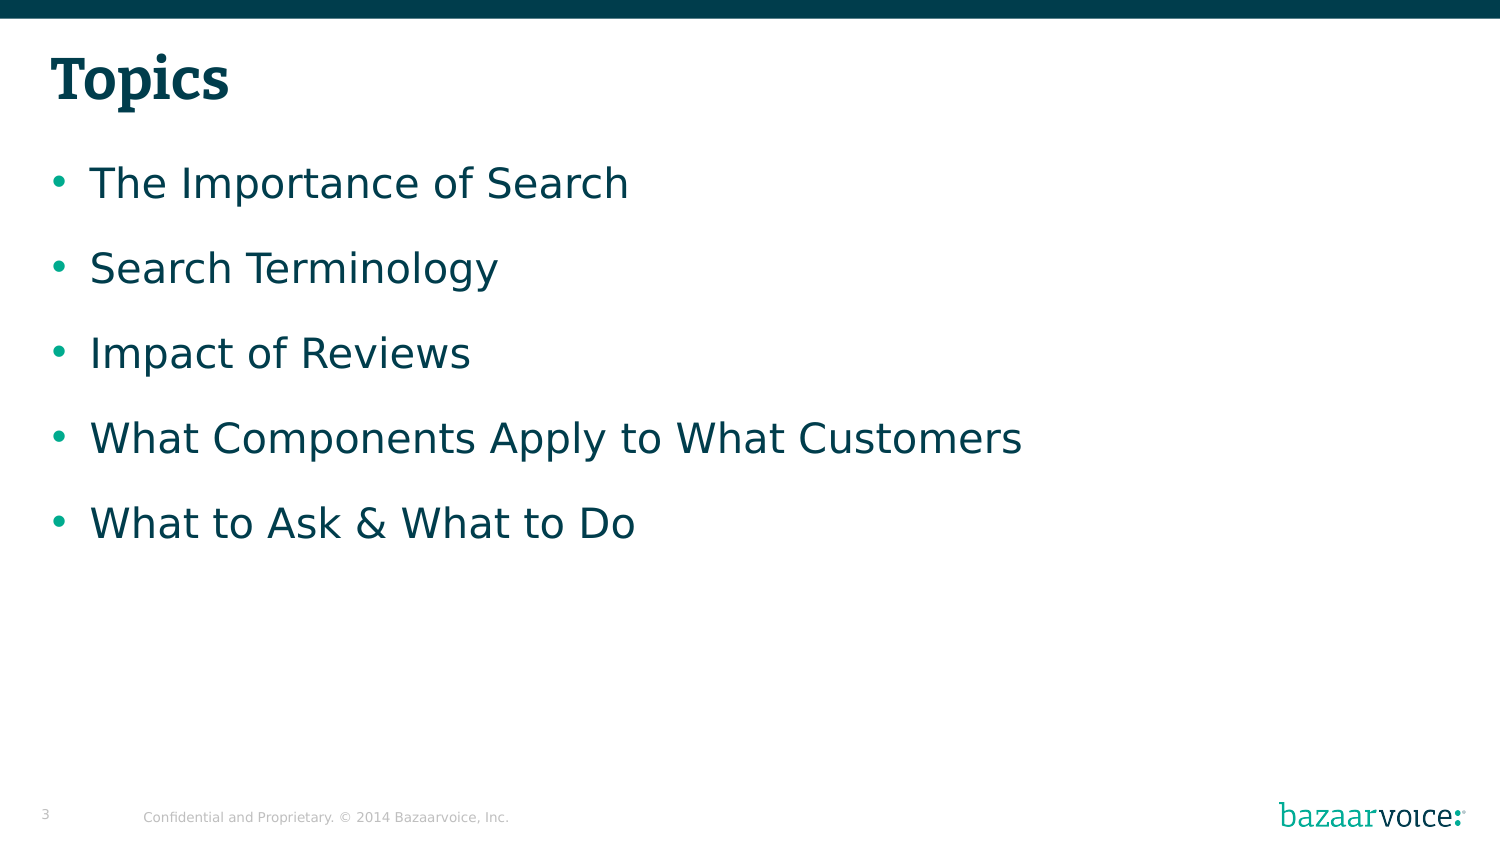

# Topics
The Importance of Search
Search Terminology
Impact of Reviews
What Components Apply to What Customers
What to Ask & What to Do